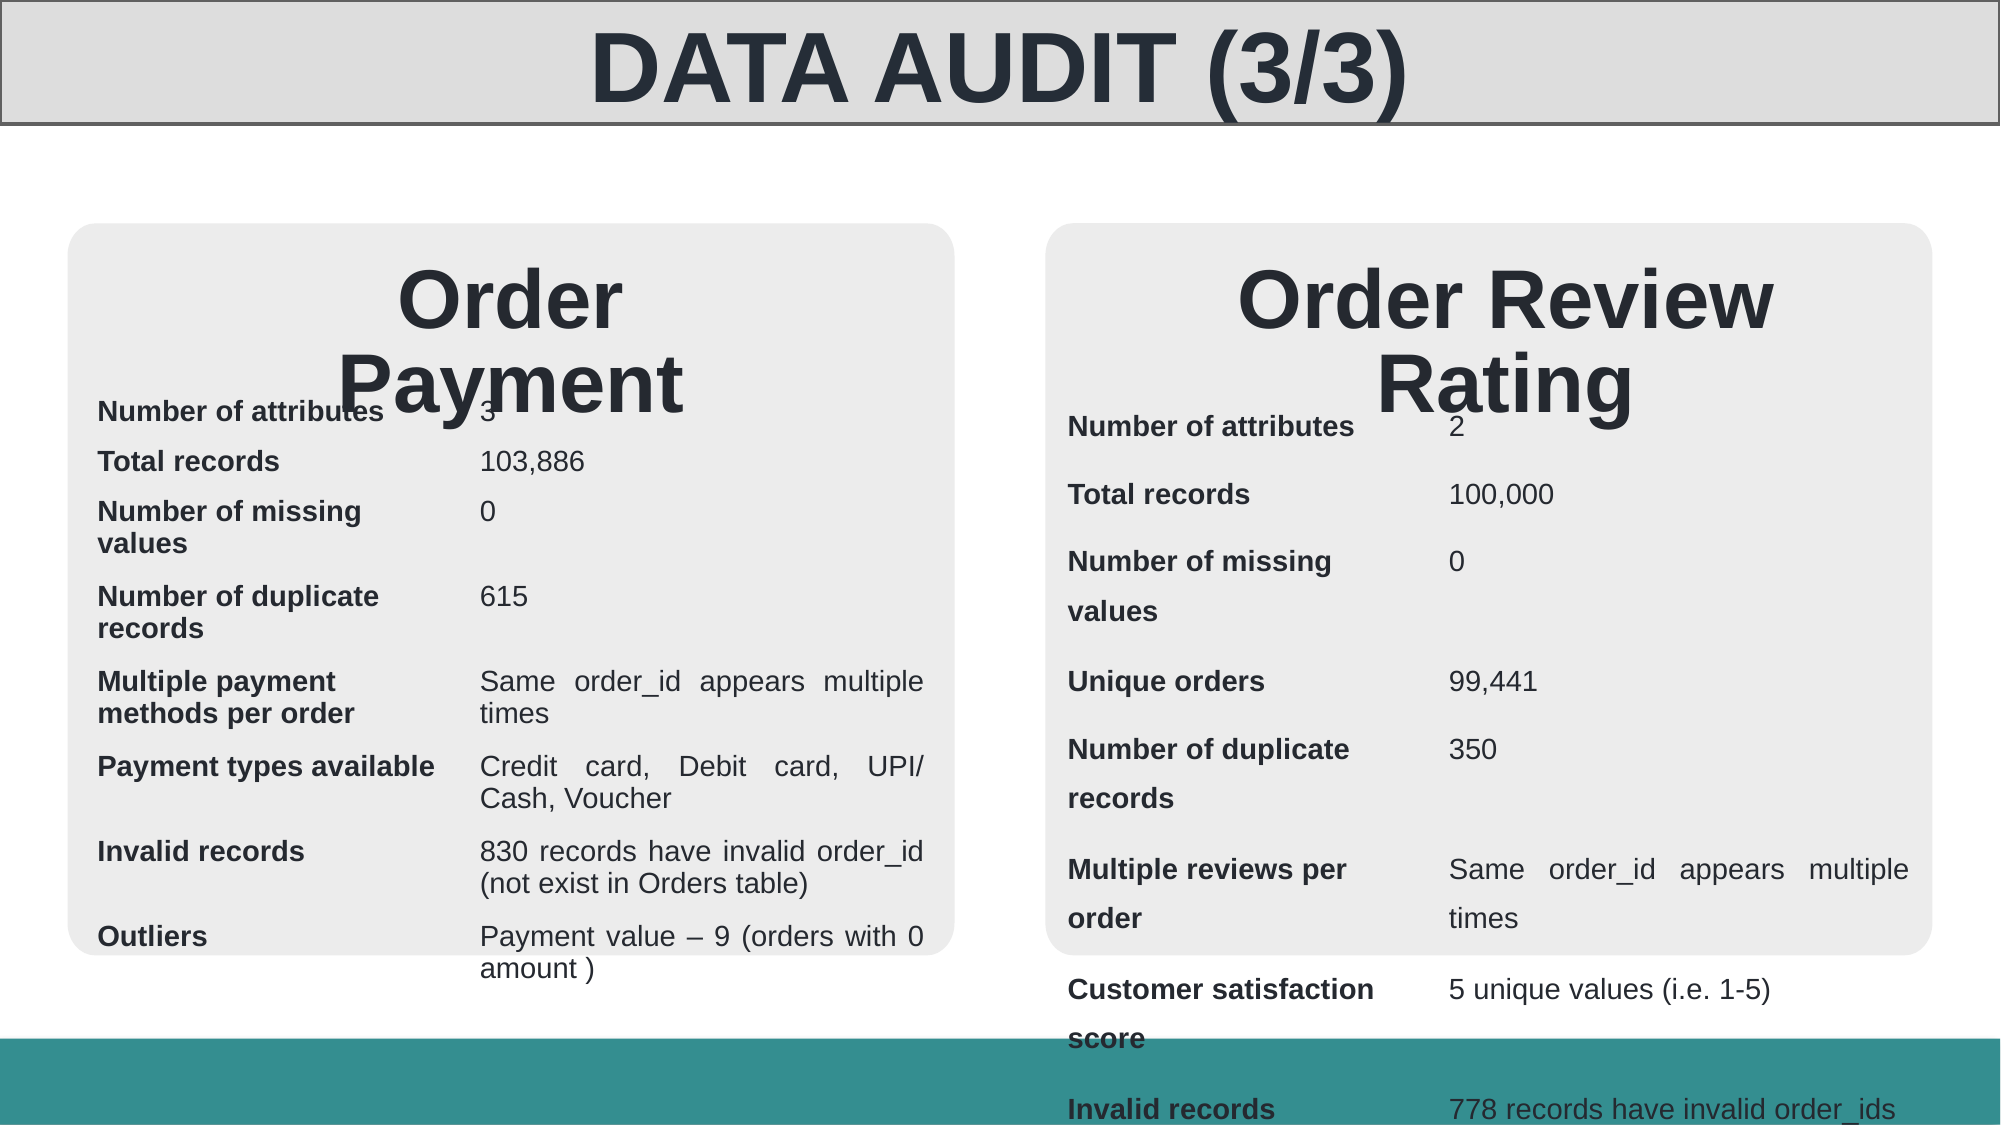

DATA AUDIT (3/3)

Order Payment
Order Review Rating
| Number of attributes | 2 |
| --- | --- |
| Total records | 100,000 |
| Number of missing values | 0 |
| Unique orders | 99,441 |
| Number of duplicate records | 350 |
| Multiple reviews per order | Same order\_id appears multiple times |
| Customer satisfaction score | 5 unique values (i.e. 1-5) |
| Invalid records | 778 records have invalid order\_ids |
| Number of attributes | 3 |
| --- | --- |
| Total records | 103,886 |
| Number of missing values | 0 |
| Number of duplicate records | 615 |
| Multiple payment methods per order | Same order\_id appears multiple times |
| Payment types available | Credit card, Debit card, UPI/ Cash, Voucher |
| Invalid records | 830 records have invalid order\_id (not exist in Orders table) |
| Outliers | Payment value – 9 (orders with 0 amount ) |